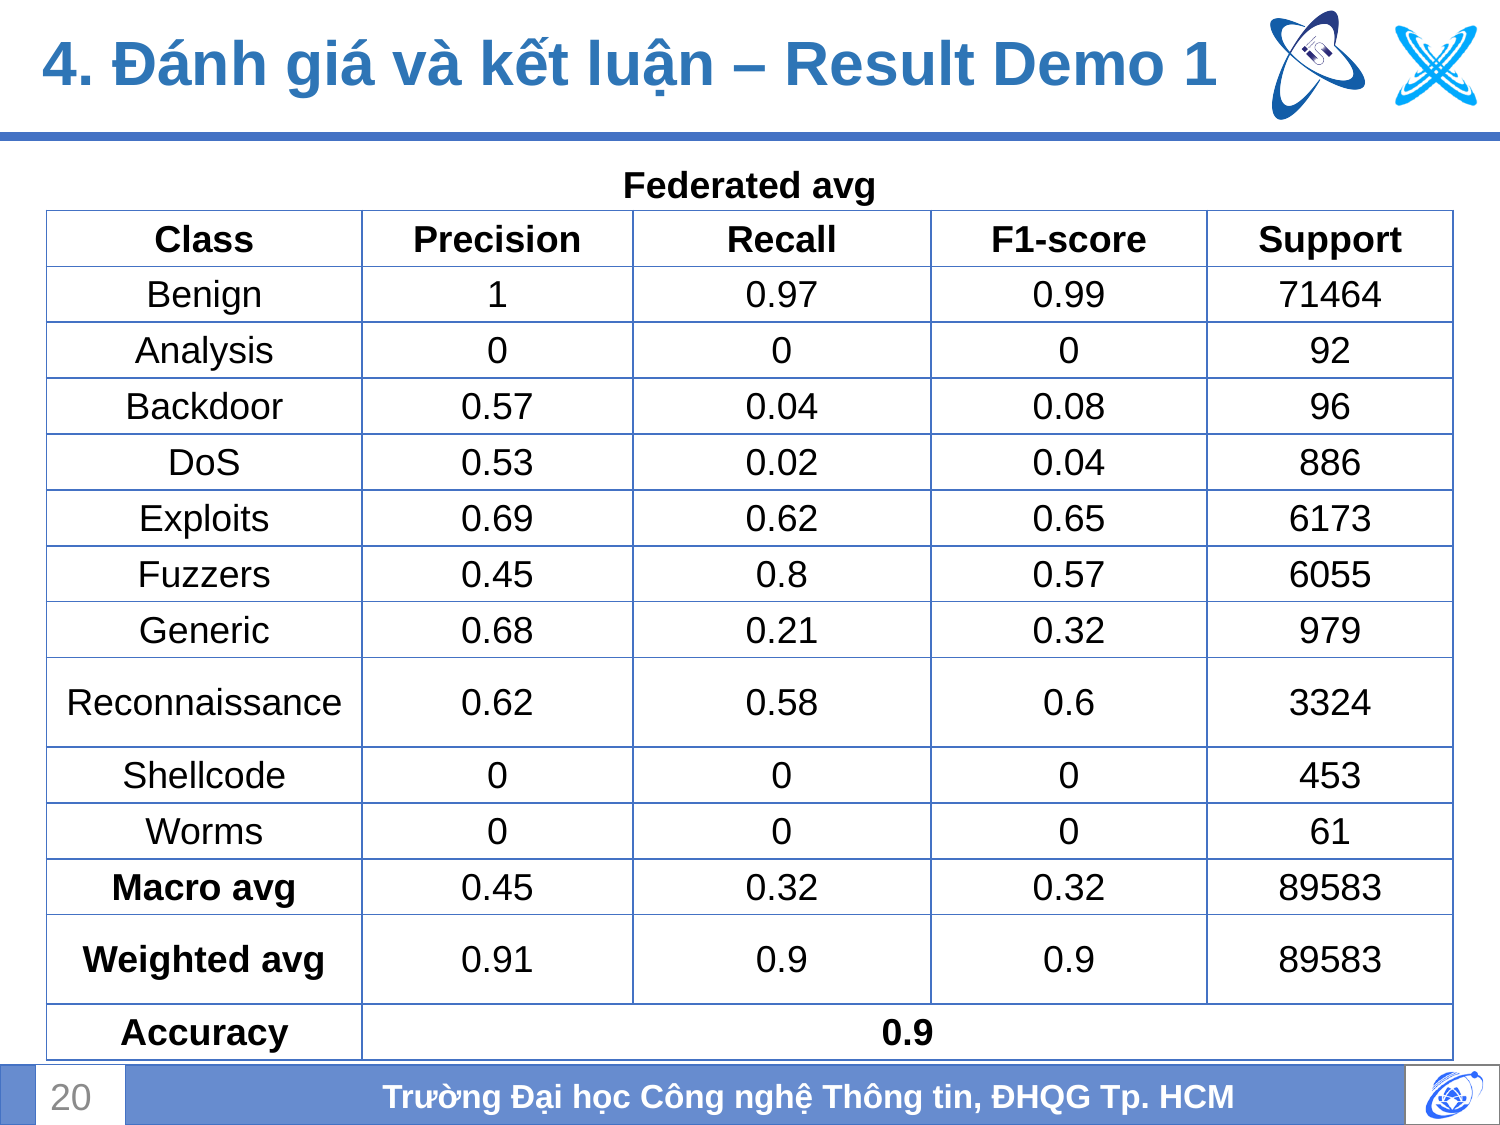

# 4. Đánh giá và kết luận – Result Demo 1
Federated avg
| Class | Precision | Recall | F1-score | Support |
| --- | --- | --- | --- | --- |
| Benign | 1 | 0.97 | 0.99 | 71464 |
| Analysis | 0 | 0 | 0 | 92 |
| Backdoor | 0.57 | 0.04 | 0.08 | 96 |
| DoS | 0.53 | 0.02 | 0.04 | 886 |
| Exploits | 0.69 | 0.62 | 0.65 | 6173 |
| Fuzzers | 0.45 | 0.8 | 0.57 | 6055 |
| Generic | 0.68 | 0.21 | 0.32 | 979 |
| Reconnaissance | 0.62 | 0.58 | 0.6 | 3324 |
| Shellcode | 0 | 0 | 0 | 453 |
| Worms | 0 | 0 | 0 | 61 |
| Macro avg | 0.45 | 0.32 | 0.32 | 89583 |
| Weighted avg | 0.91 | 0.9 | 0.9 | 89583 |
| Accuracy | 0.9 |  |  |  |
20